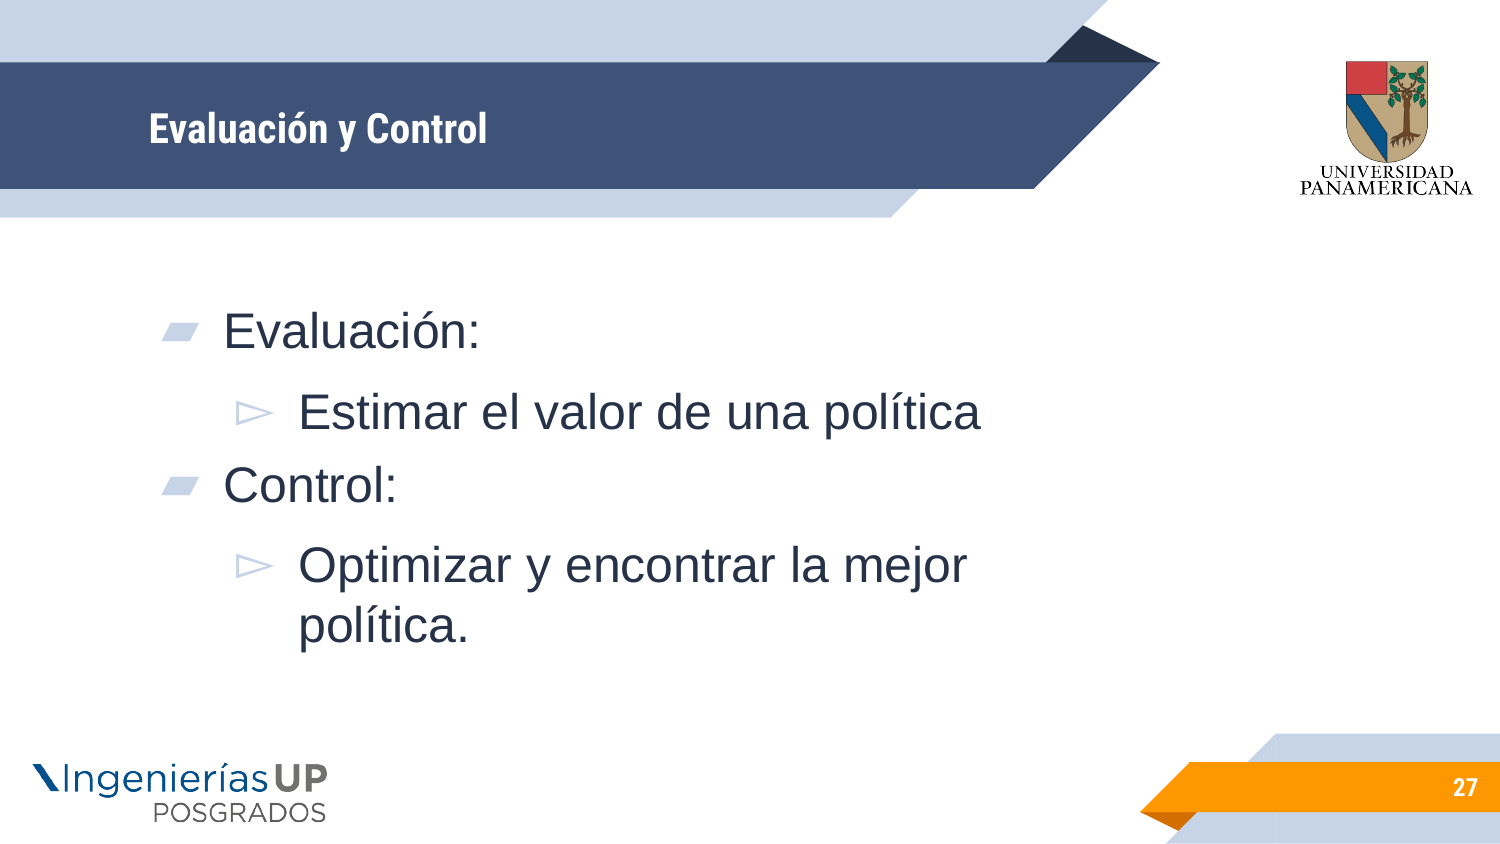

# Evaluación y Control
Evaluación:
Estimar el valor de una política
Control:
Optimizar y encontrar la mejor política.
27